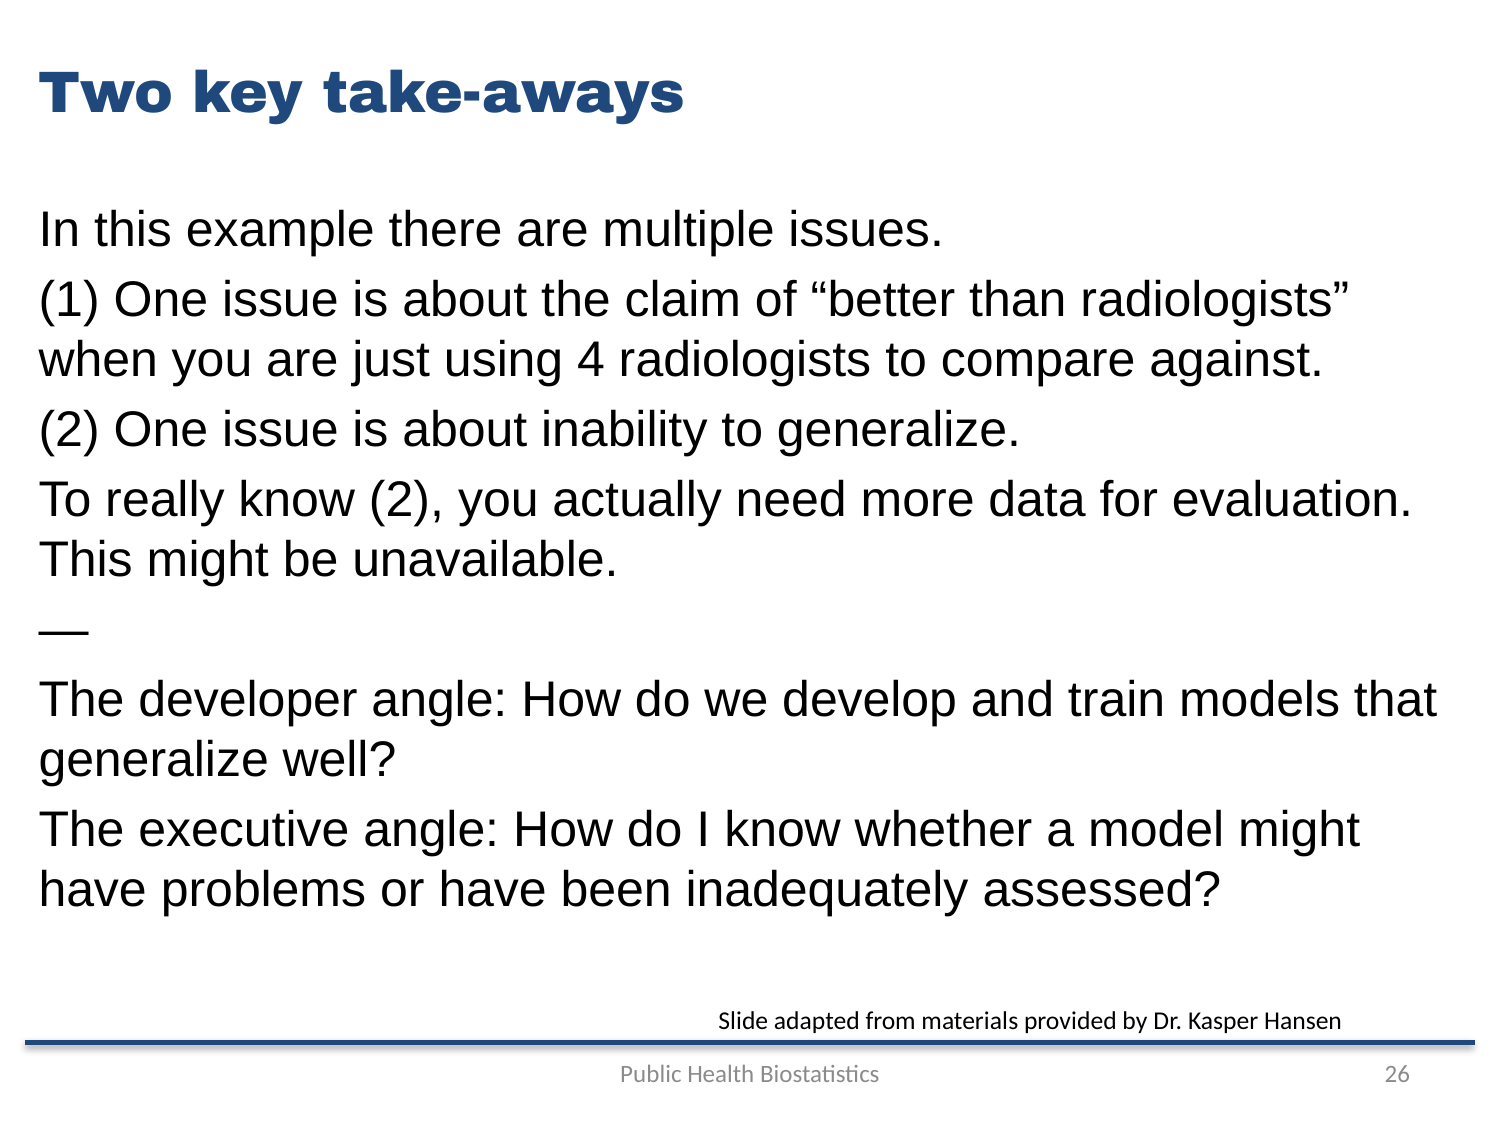

# Two key take-aways
In this example there are multiple issues.
(1) One issue is about the claim of “better than radiologists” when you are just using 4 radiologists to compare against.
(2) One issue is about inability to generalize.
To really know (2), you actually need more data for evaluation. This might be unavailable.
—
The developer angle: How do we develop and train models that generalize well?
The executive angle: How do I know whether a model might have problems or have been inadequately assessed?
Slide adapted from materials provided by Dr. Kasper Hansen
Public Health Biostatistics
26